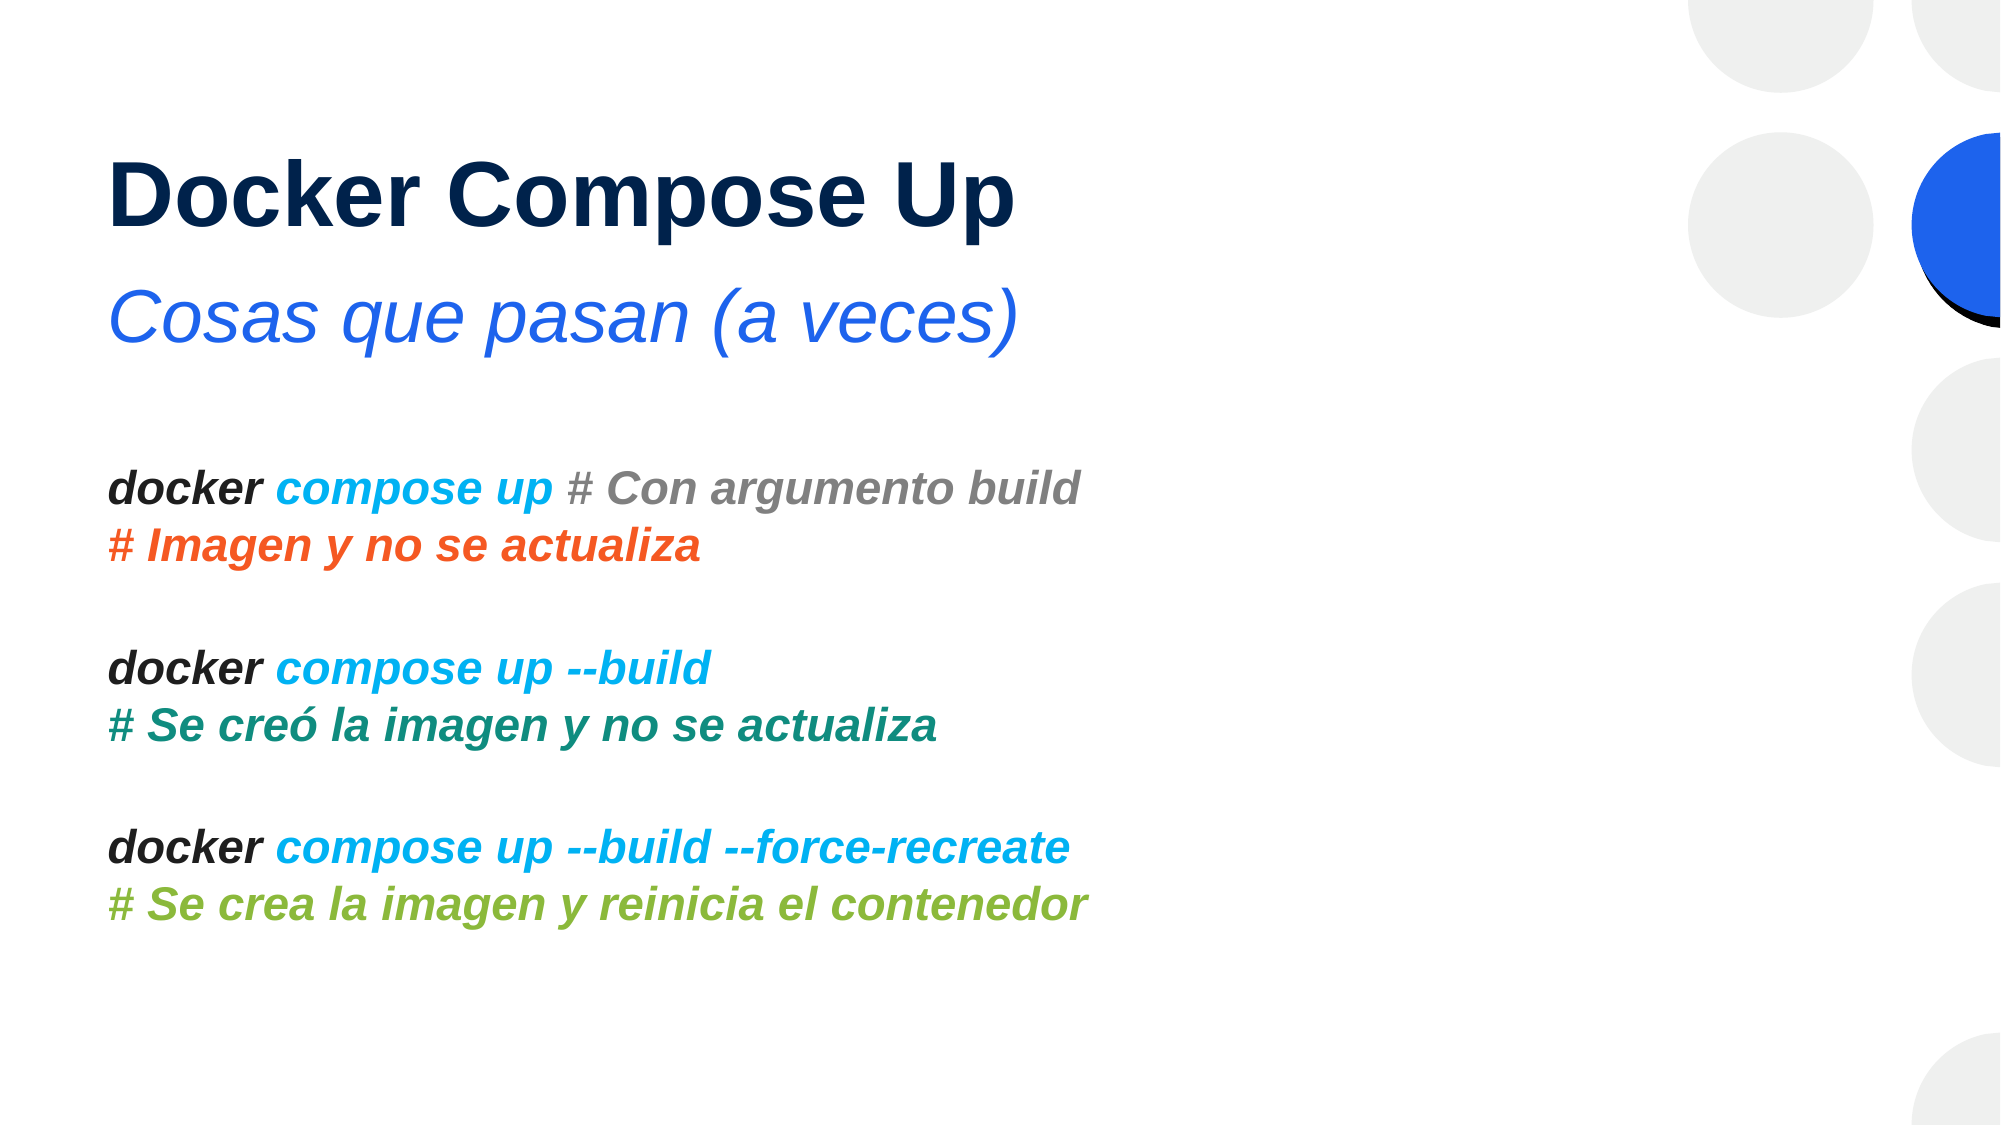

# Docker Compose Up
Cosas que pasan (a veces)
docker compose up # Con argumento build
# Imagen y no se actualiza

docker compose up --build
# Se creó la imagen y no se actualiza

docker compose up --build --force-recreate
# Se crea la imagen y reinicia el contenedor